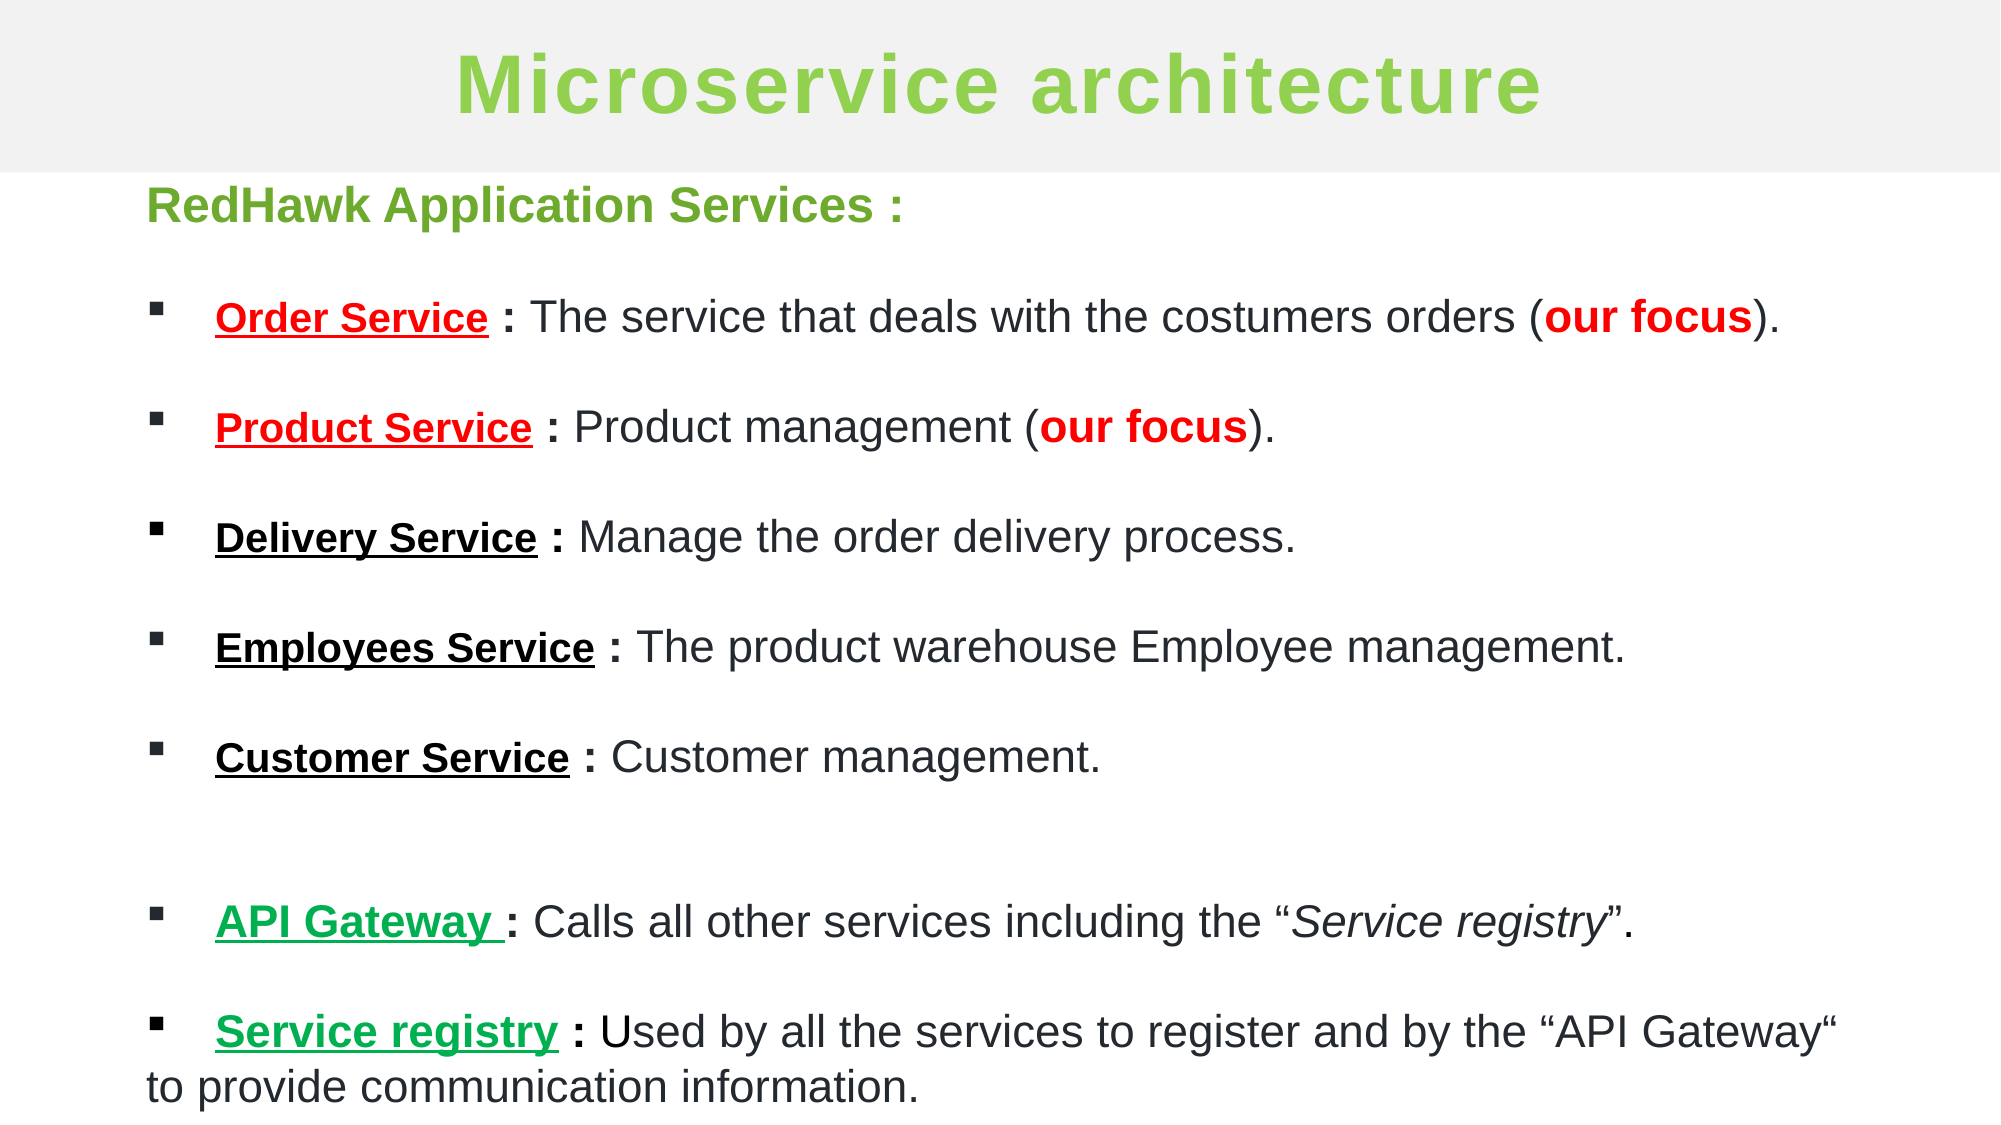

# Microservice architecture
RedHawk Application Services :

 Order Service : The service that deals with the costumers orders (our focus).

 Product Service : Product management (our focus).

 Delivery Service : Manage the order delivery process.

 Employees Service : The product warehouse Employee management.

 Customer Service : Customer management.

 API Gateway : Calls all other services including the “Service registry”.

 Service registry : Used by all the services to register and by the “API Gateway“
to provide communication information.